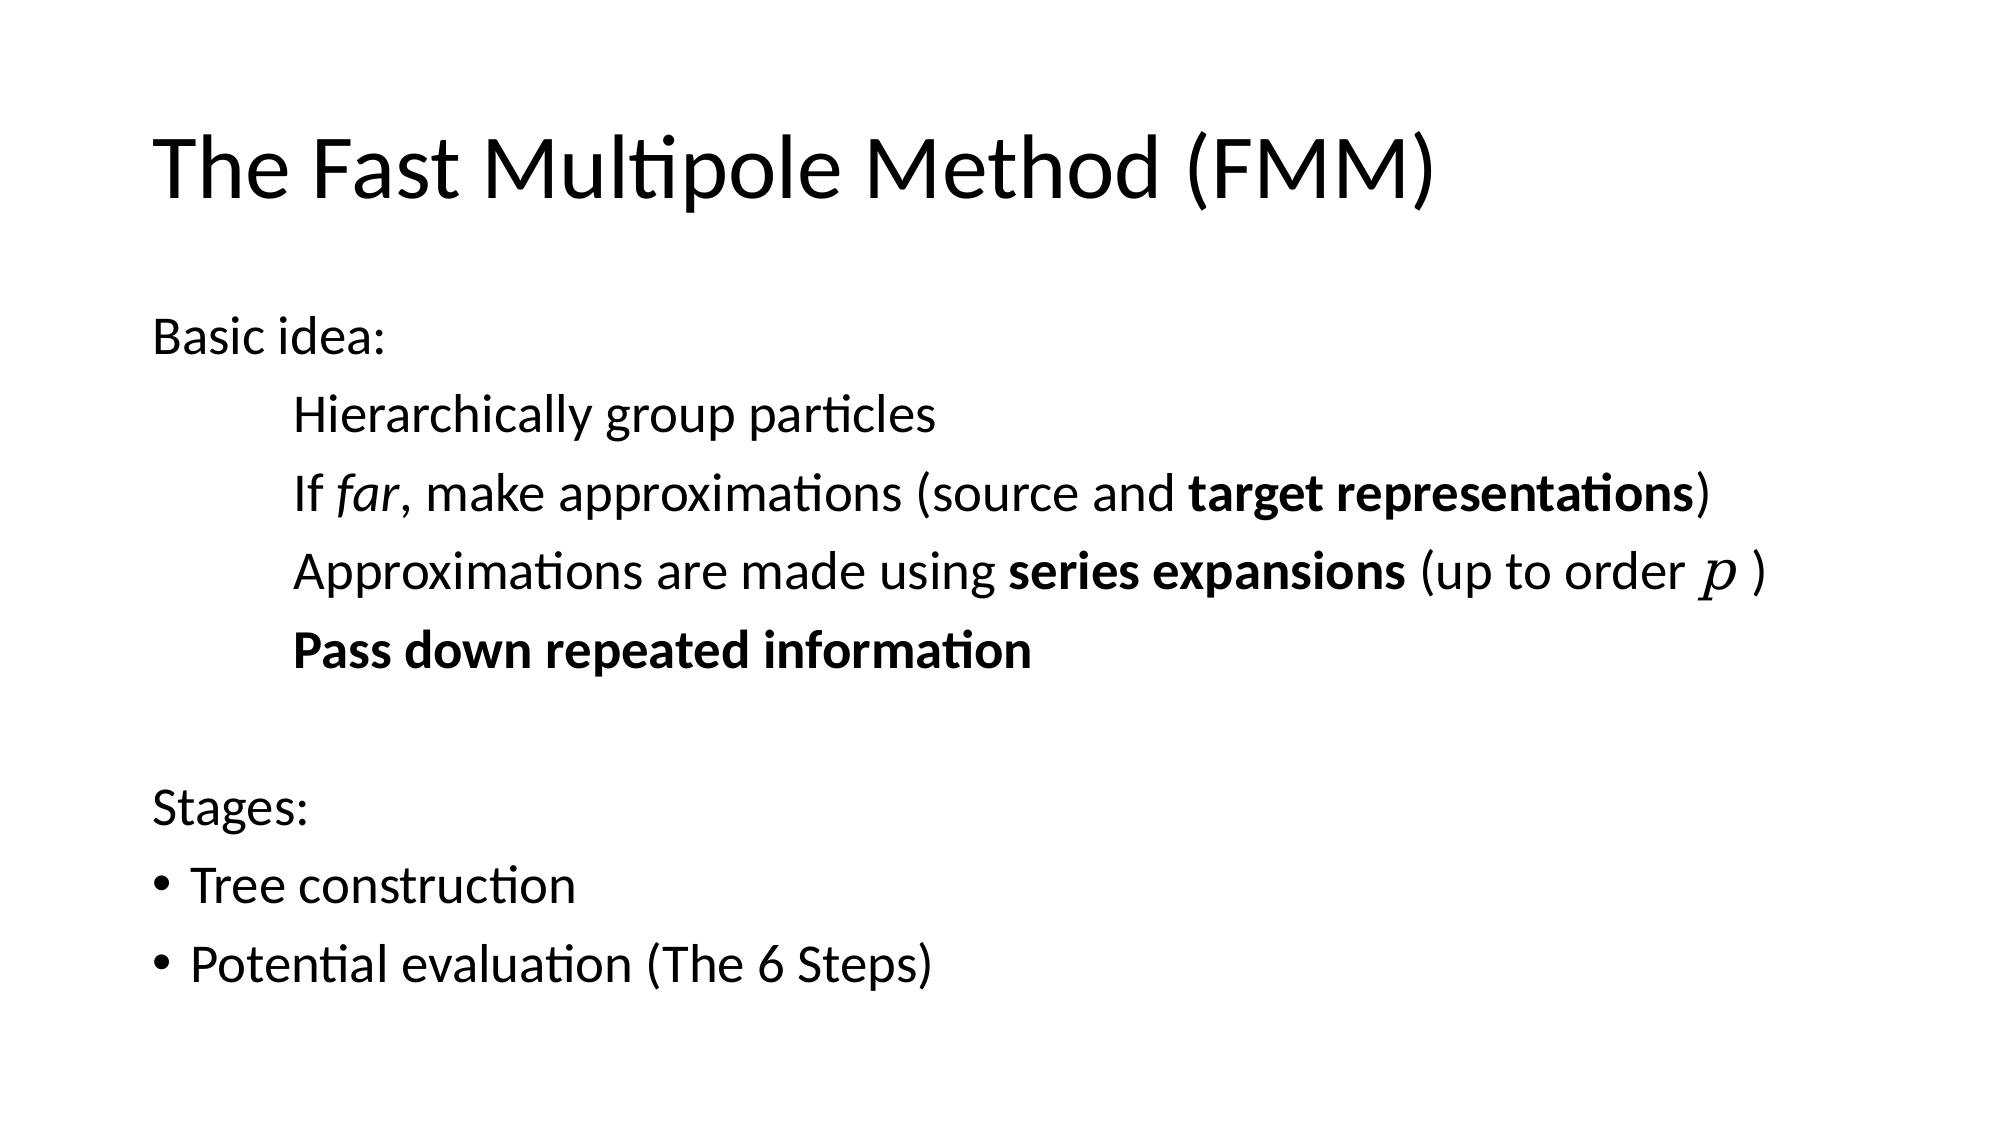

# The Fast Multipole Method (FMM)
Basic idea:
	Hierarchically group particles
	If far, make approximations (source and target representations)
	Approximations are made using series expansions (up to order p )
	Pass down repeated information

Stages:
Tree construction
Potential evaluation (The 6 Steps)